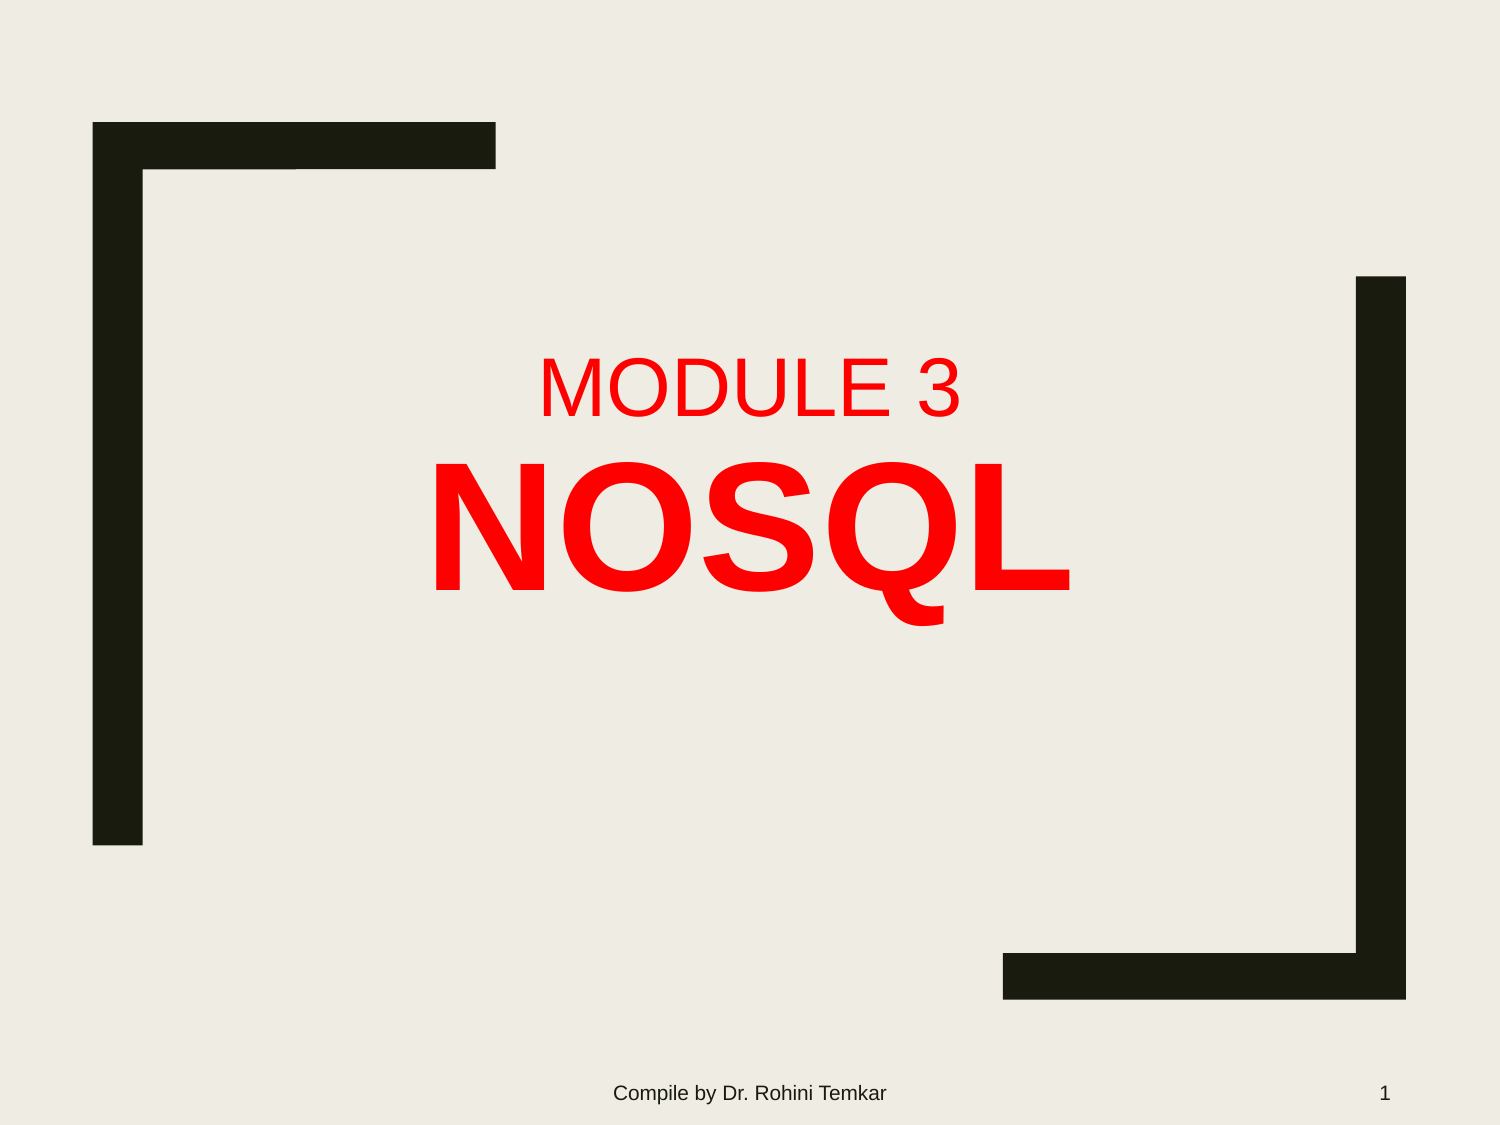

# MODULE 3 NOSQL

Compile by Dr. Rohini Temkar
1